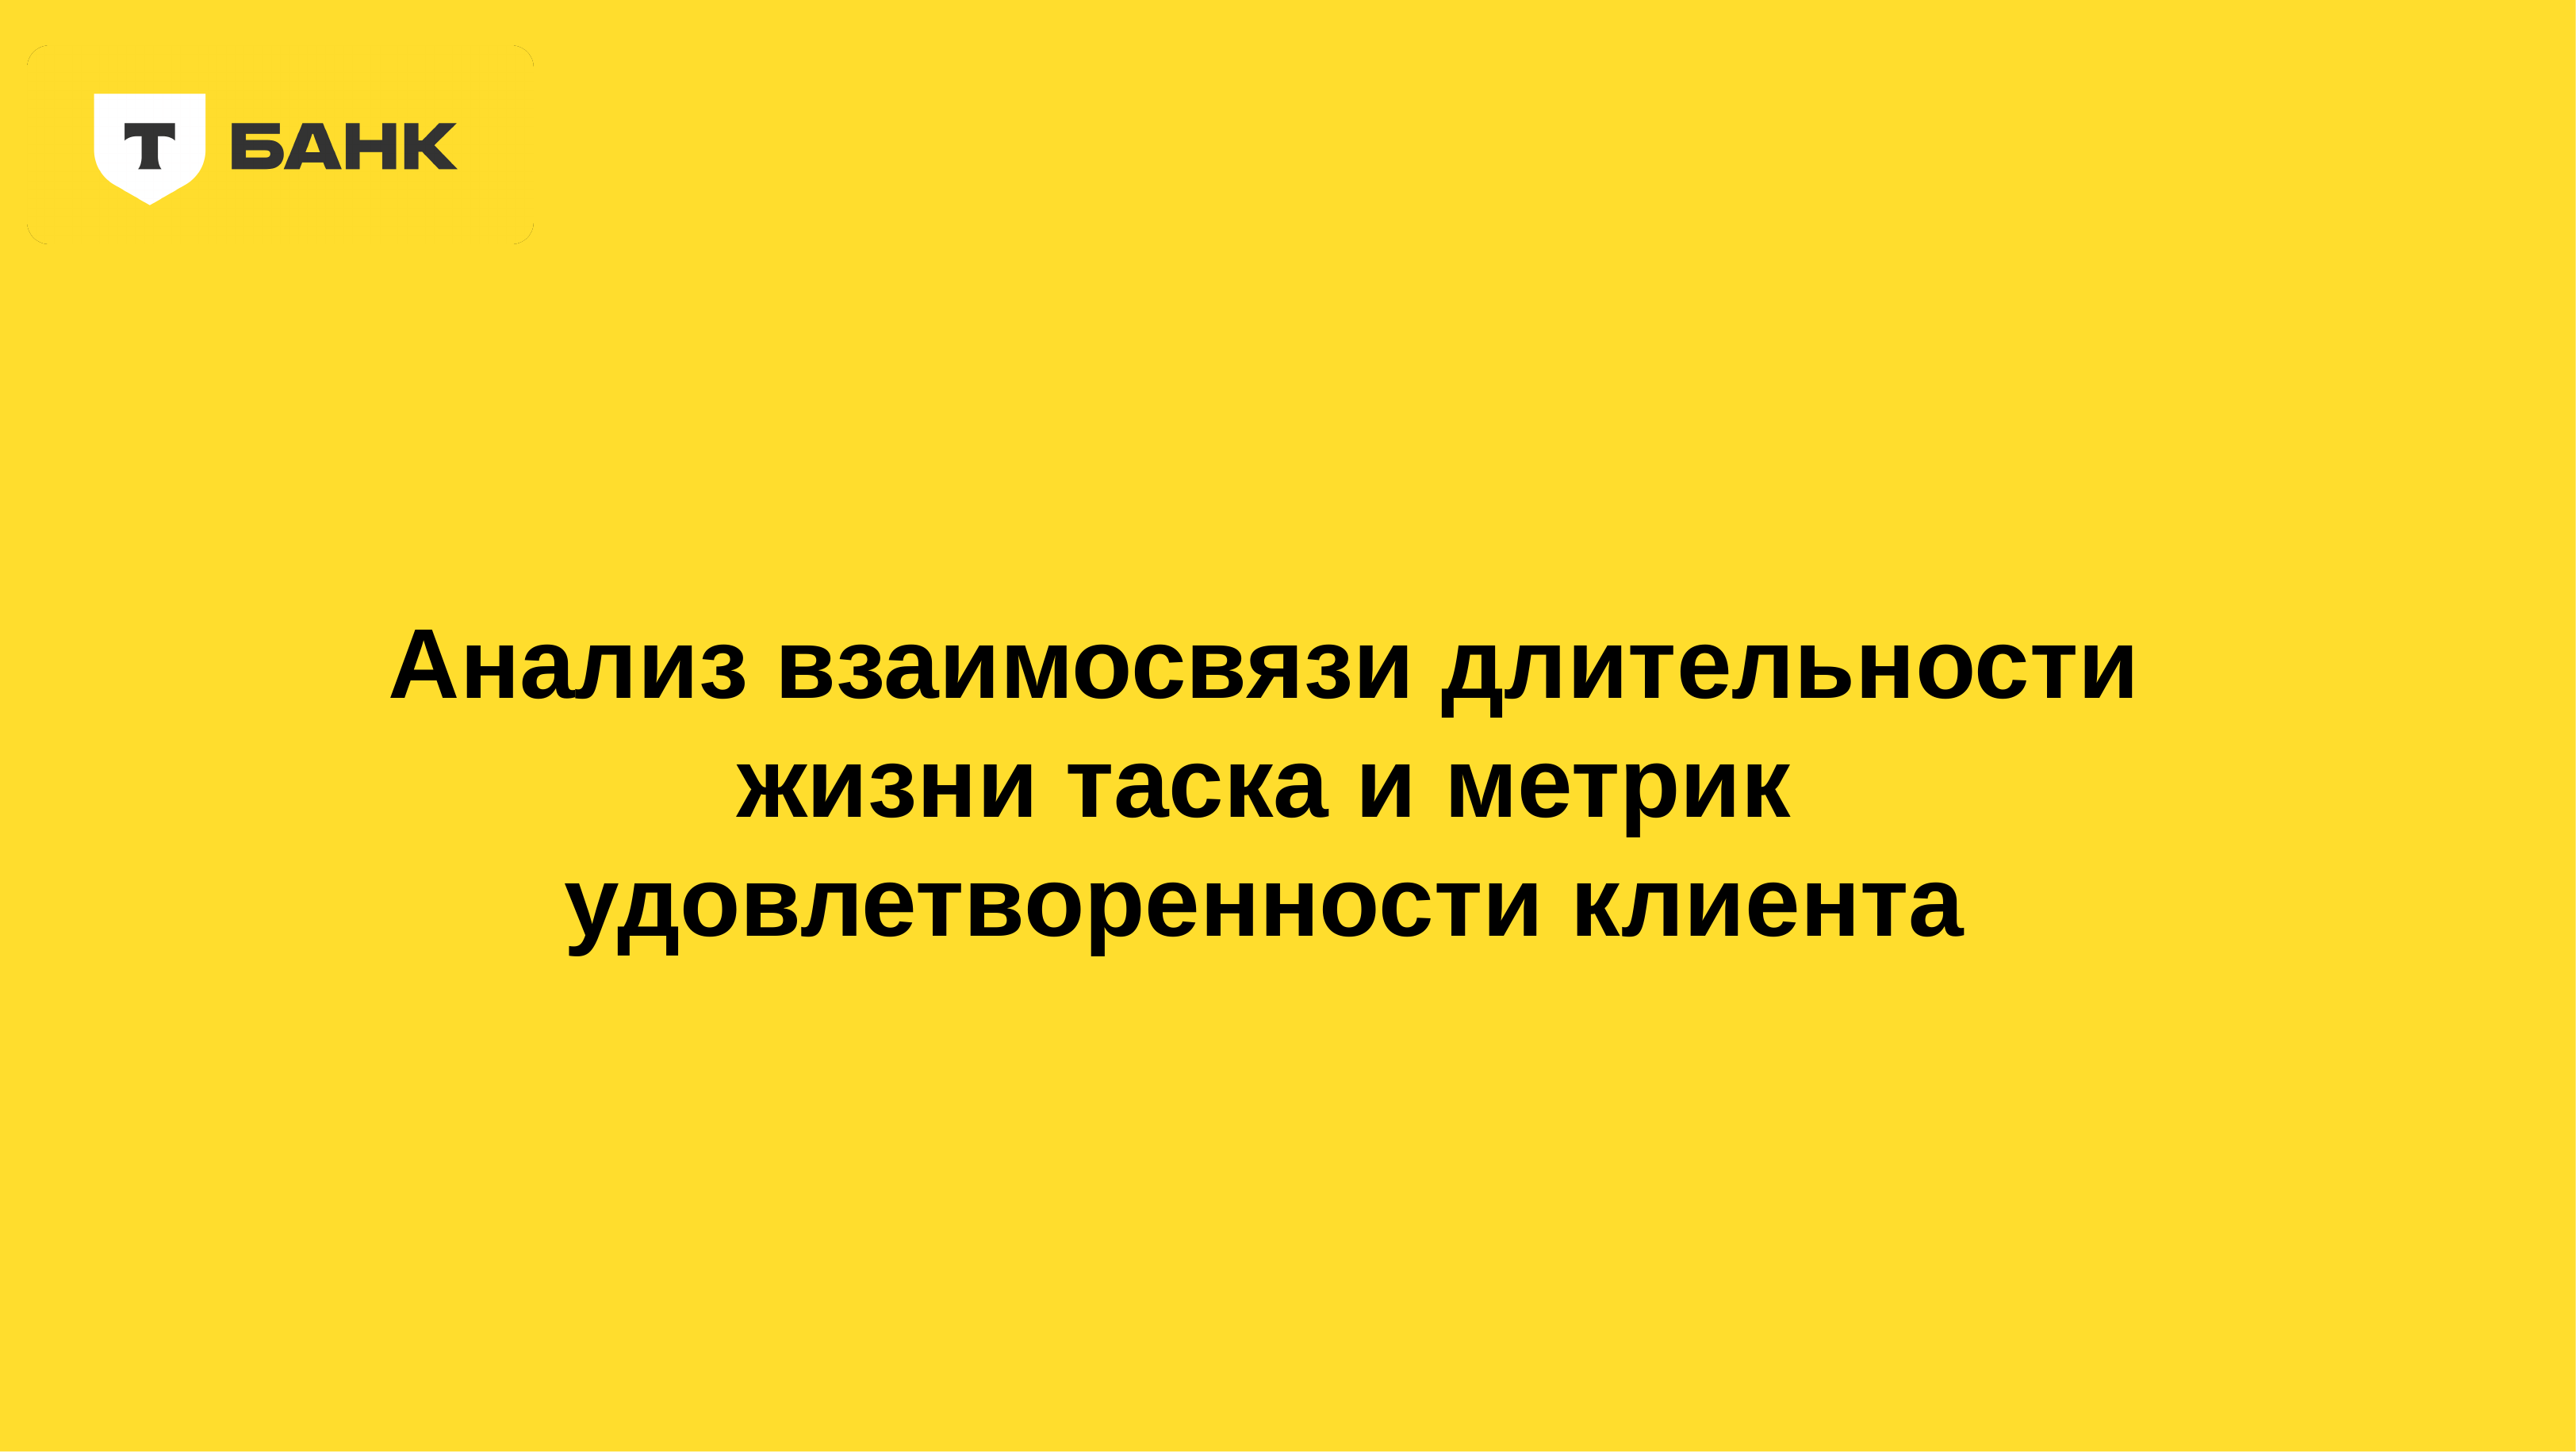

Анализ взаимосвязи длительности жизни таска и метрик удовлетворенности клиента